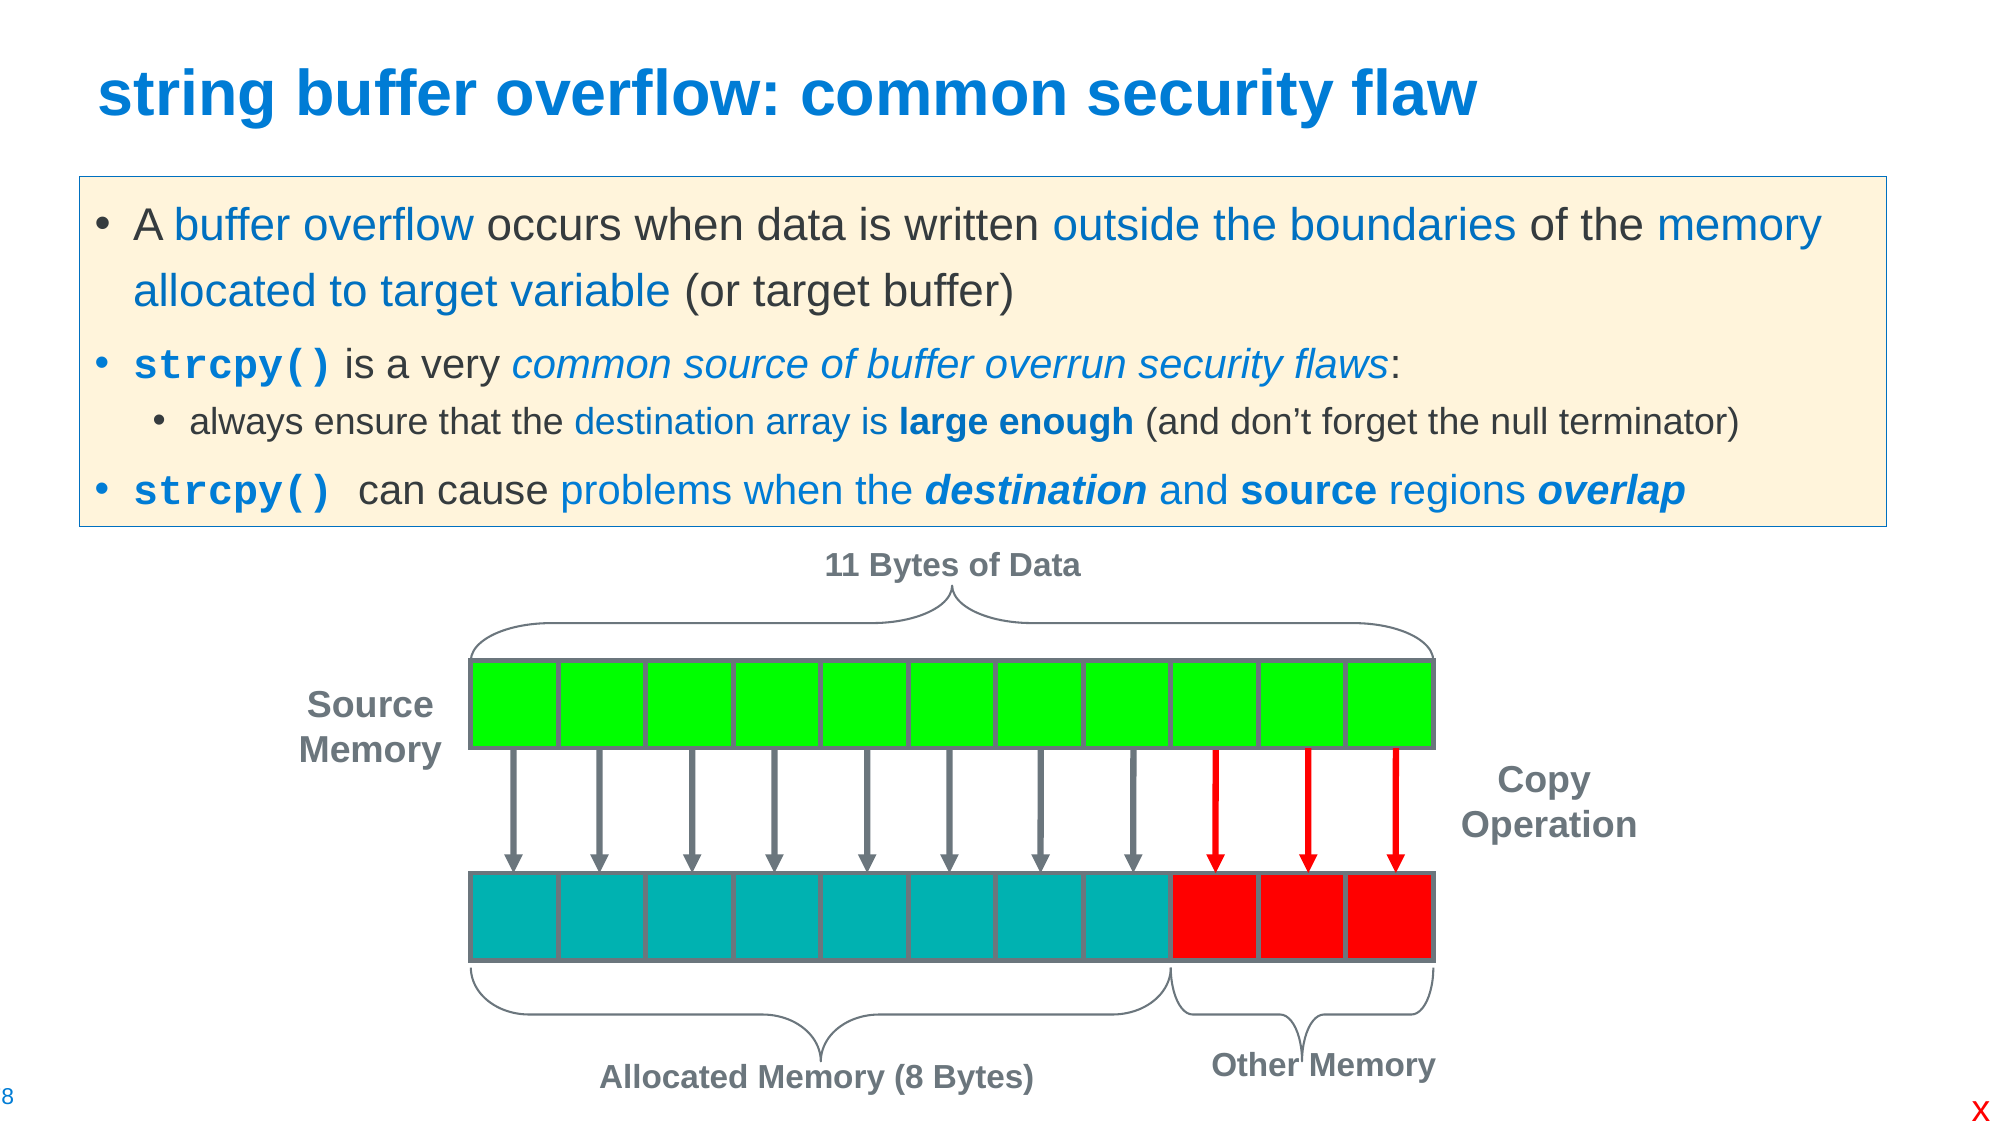

# string buffer overflow: common security flaw

A buffer overflow occurs when data is written outside the boundaries of the memory allocated to target variable (or target buffer)
strcpy() is a very common source of buffer overrun security flaws:
always ensure that the destination array is large enough (and don’t forget the null terminator)
strcpy() can cause problems when the destination and source regions overlap

11 Bytes of Data

Source
Memory

Copy
Operation

Other Memory
Allocated Memory (8 Bytes)
x